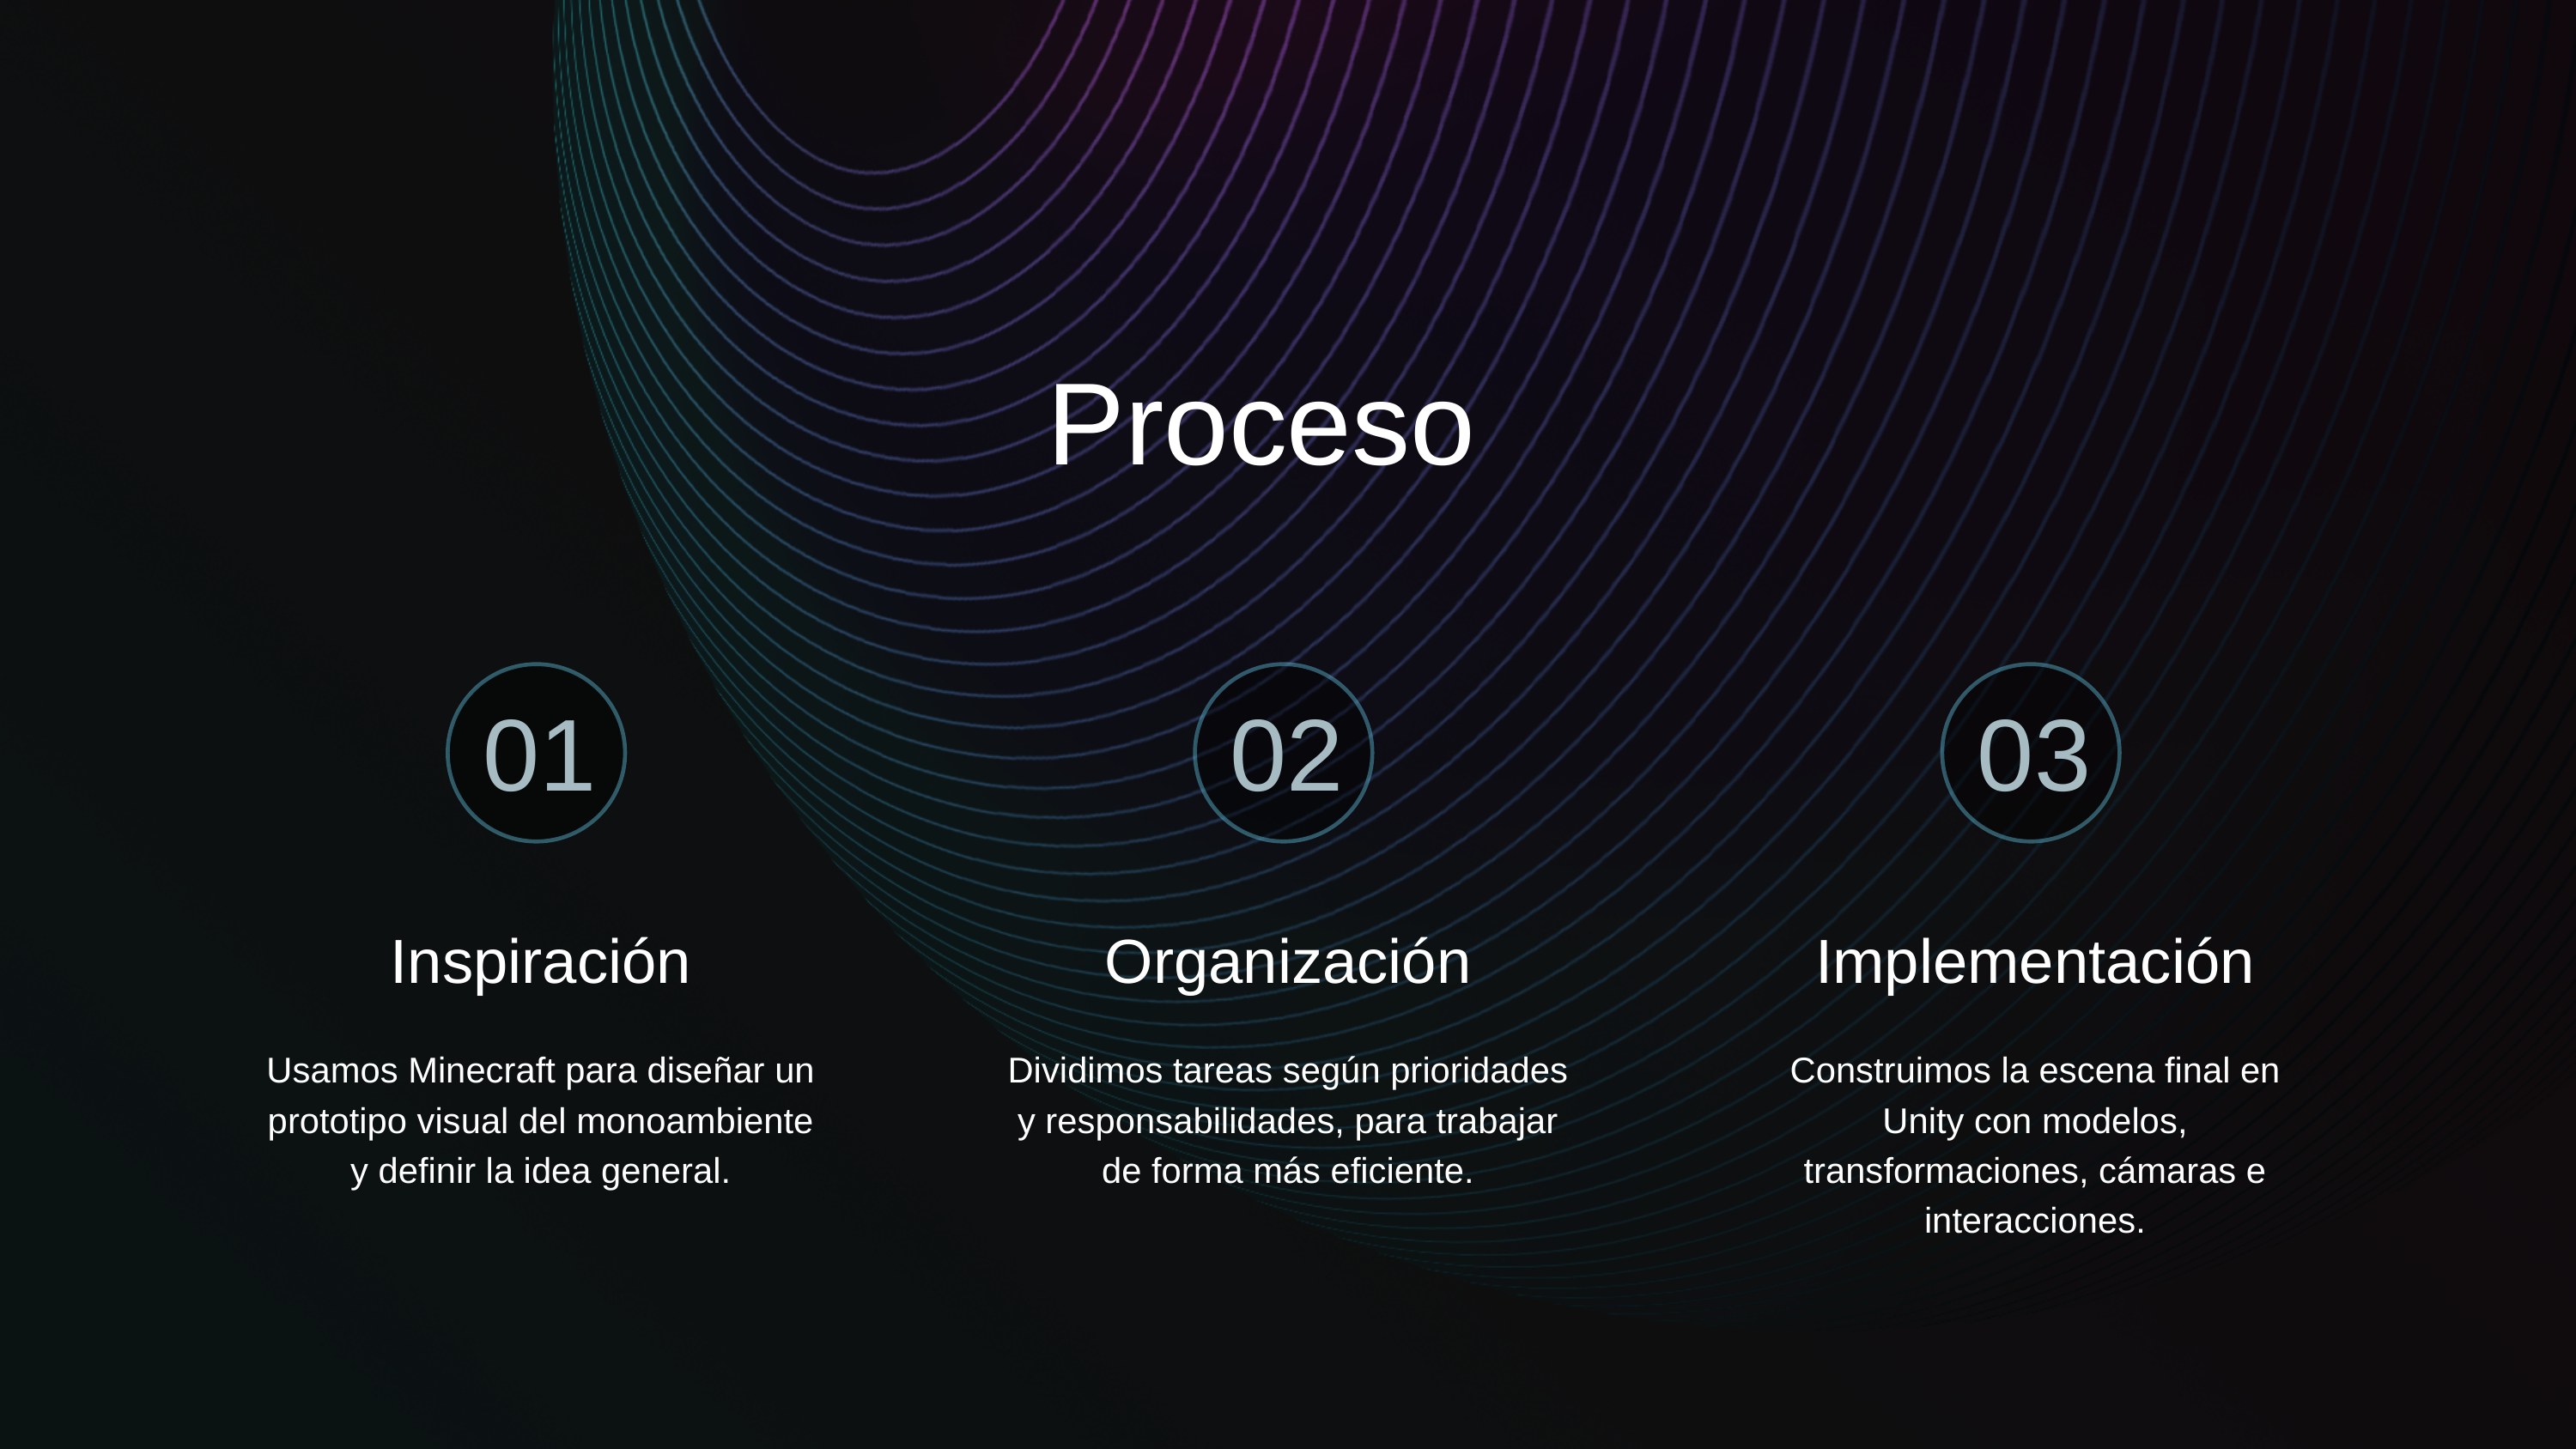

Proceso

01
02
03
Inspiración
Organización
Implementación
Usamos Minecraft para diseñar un prototipo visual del monoambiente y definir la idea general.

Dividimos tareas según prioridades y responsabilidades, para trabajar de forma más eficiente.

Construimos la escena final en Unity con modelos, transformaciones, cámaras e interacciones.